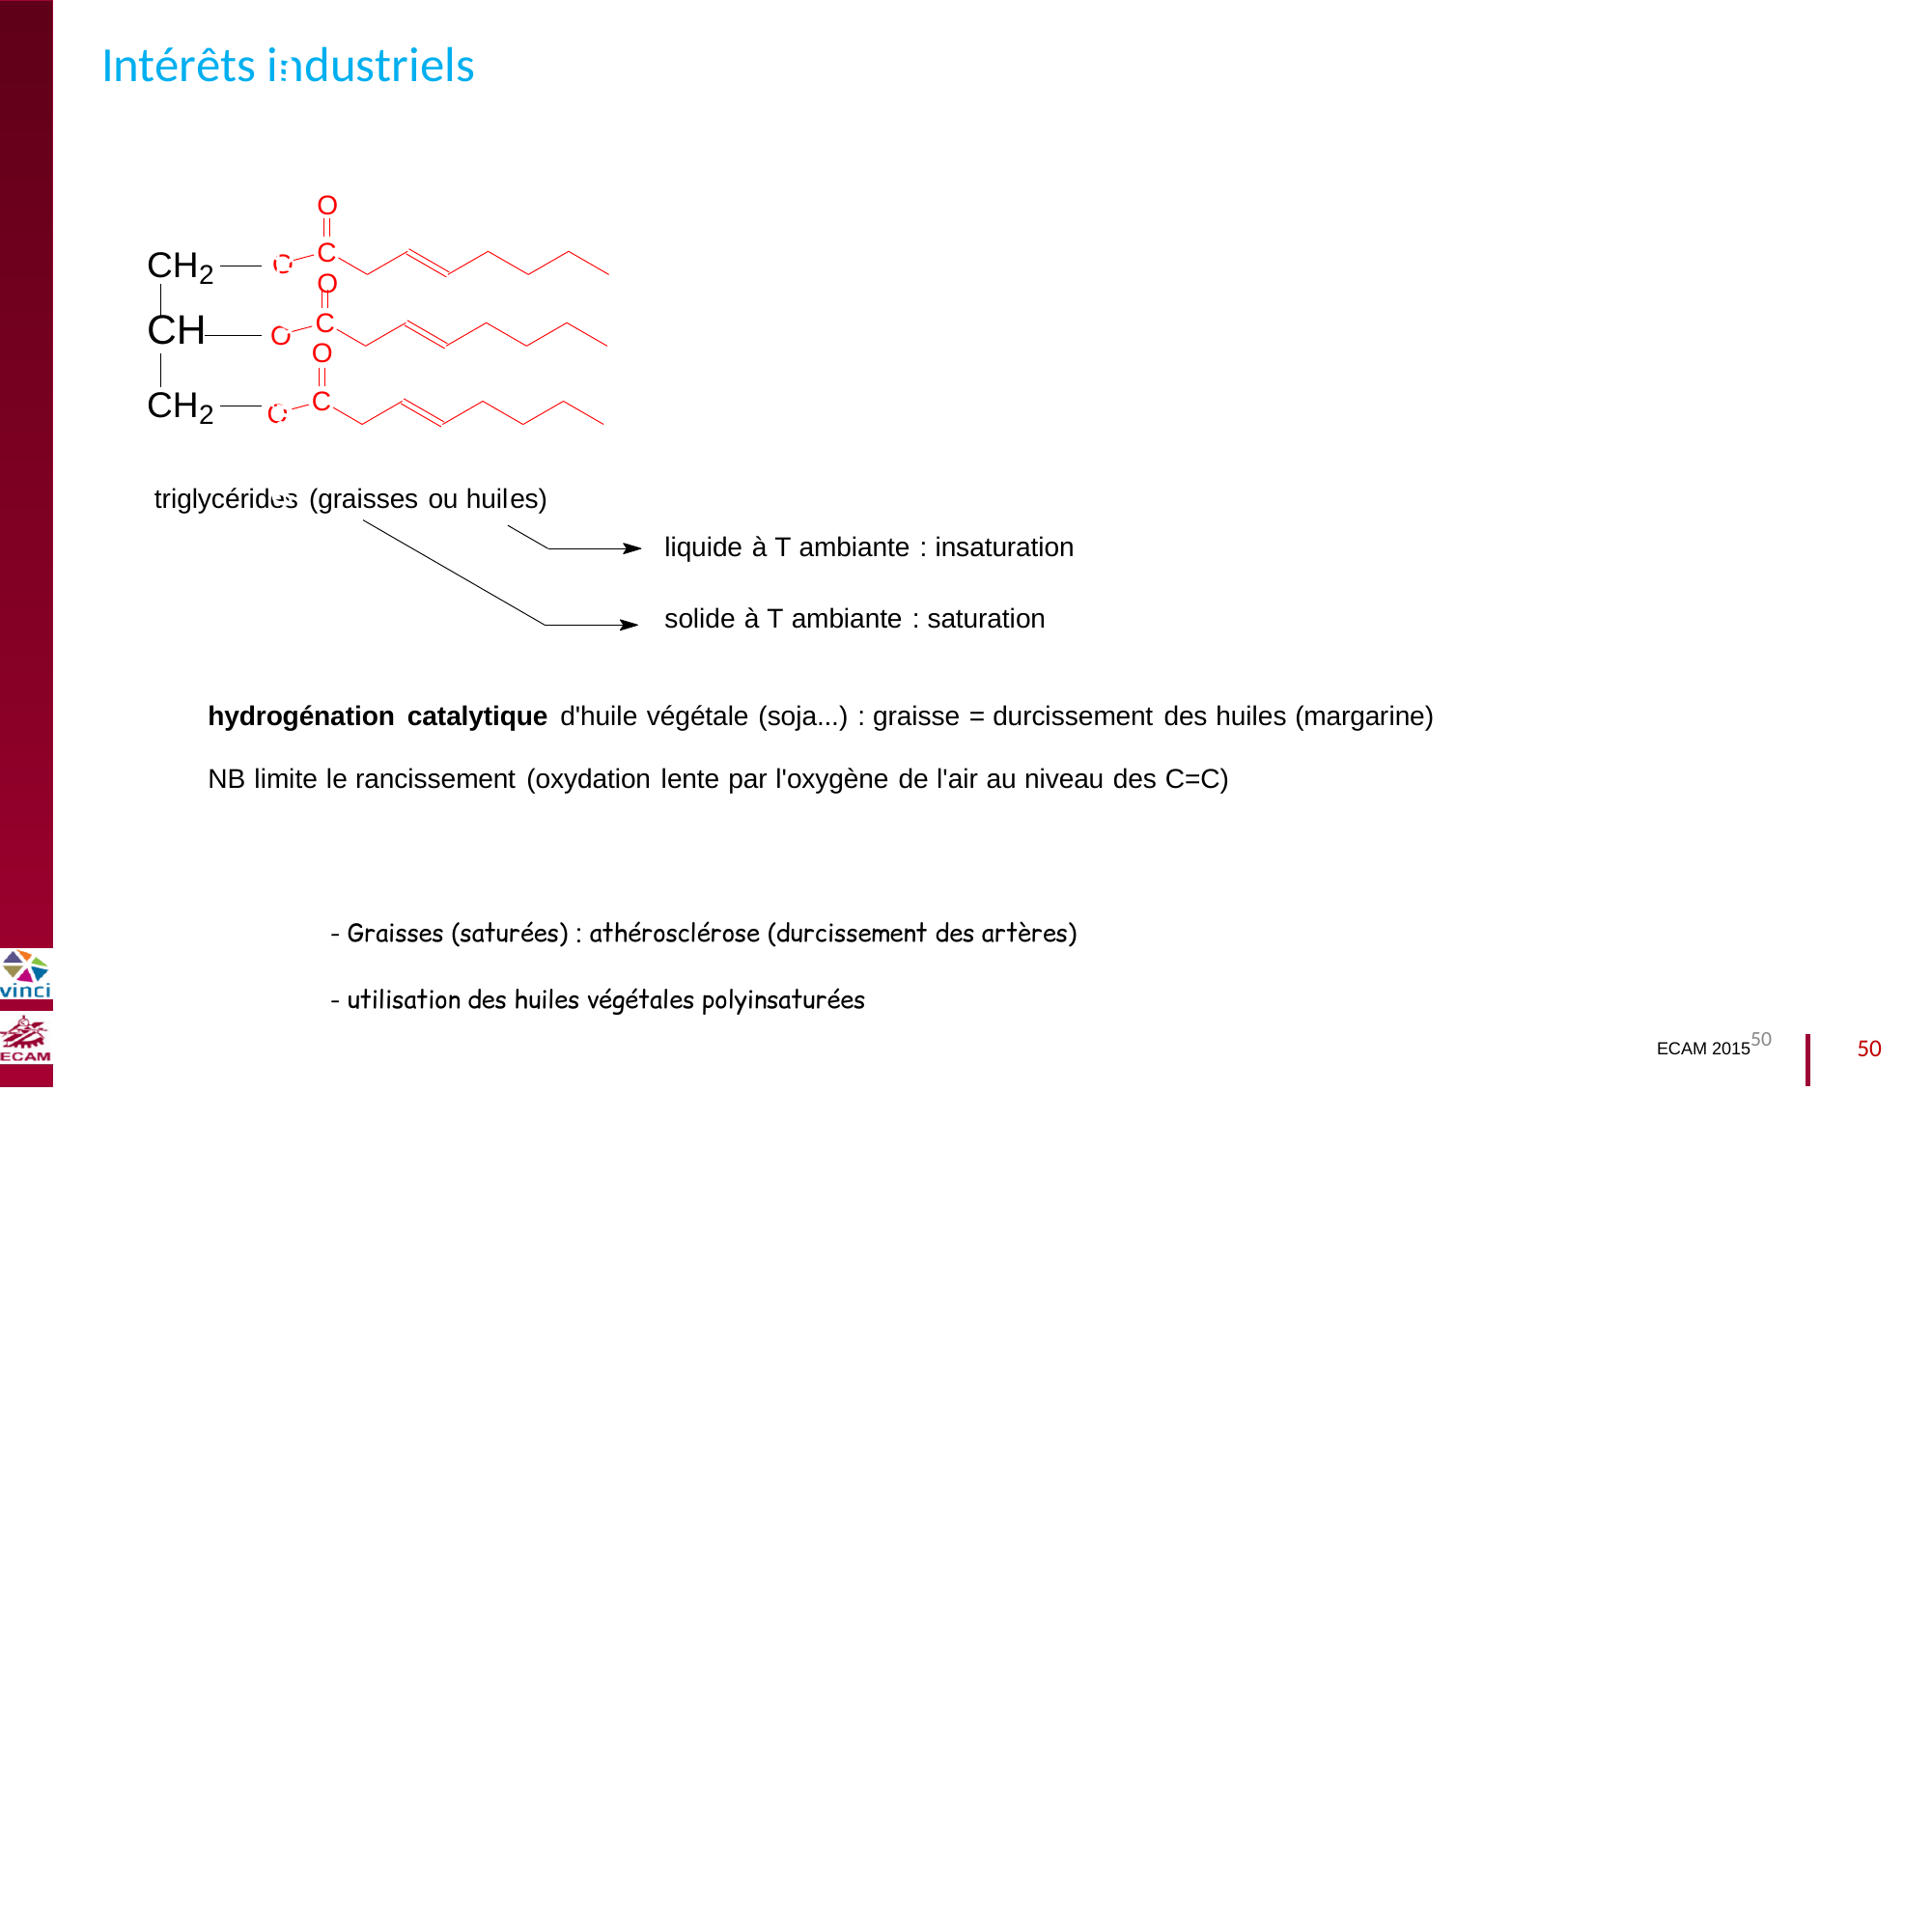

Intérêts industriels
glycérol (ester)

O

savons : micelles
Na+         O
hydrolyse
-O   C
saponification           K+
NaOH (KOH)

C
O
CH2
CH

O

B2040-Chimie du vivant et environnement

C
O

O

CH2

C
O

triglycérides (graisses ou huiles)

liquide à T ambiante : insaturation

solide à T ambiante : saturation

hydrogénation catalytique d'huile végétale (soja...) : graisse = durcissement des huiles (margarine)
NB limite le rancissement (oxydation lente par l'oxygène de l'air au niveau des C=C)
- Graisses (saturées) : athérosclérose (durcissement des artères)

- utilisation des huiles végétales polyinsaturées

ECAM 201550

50